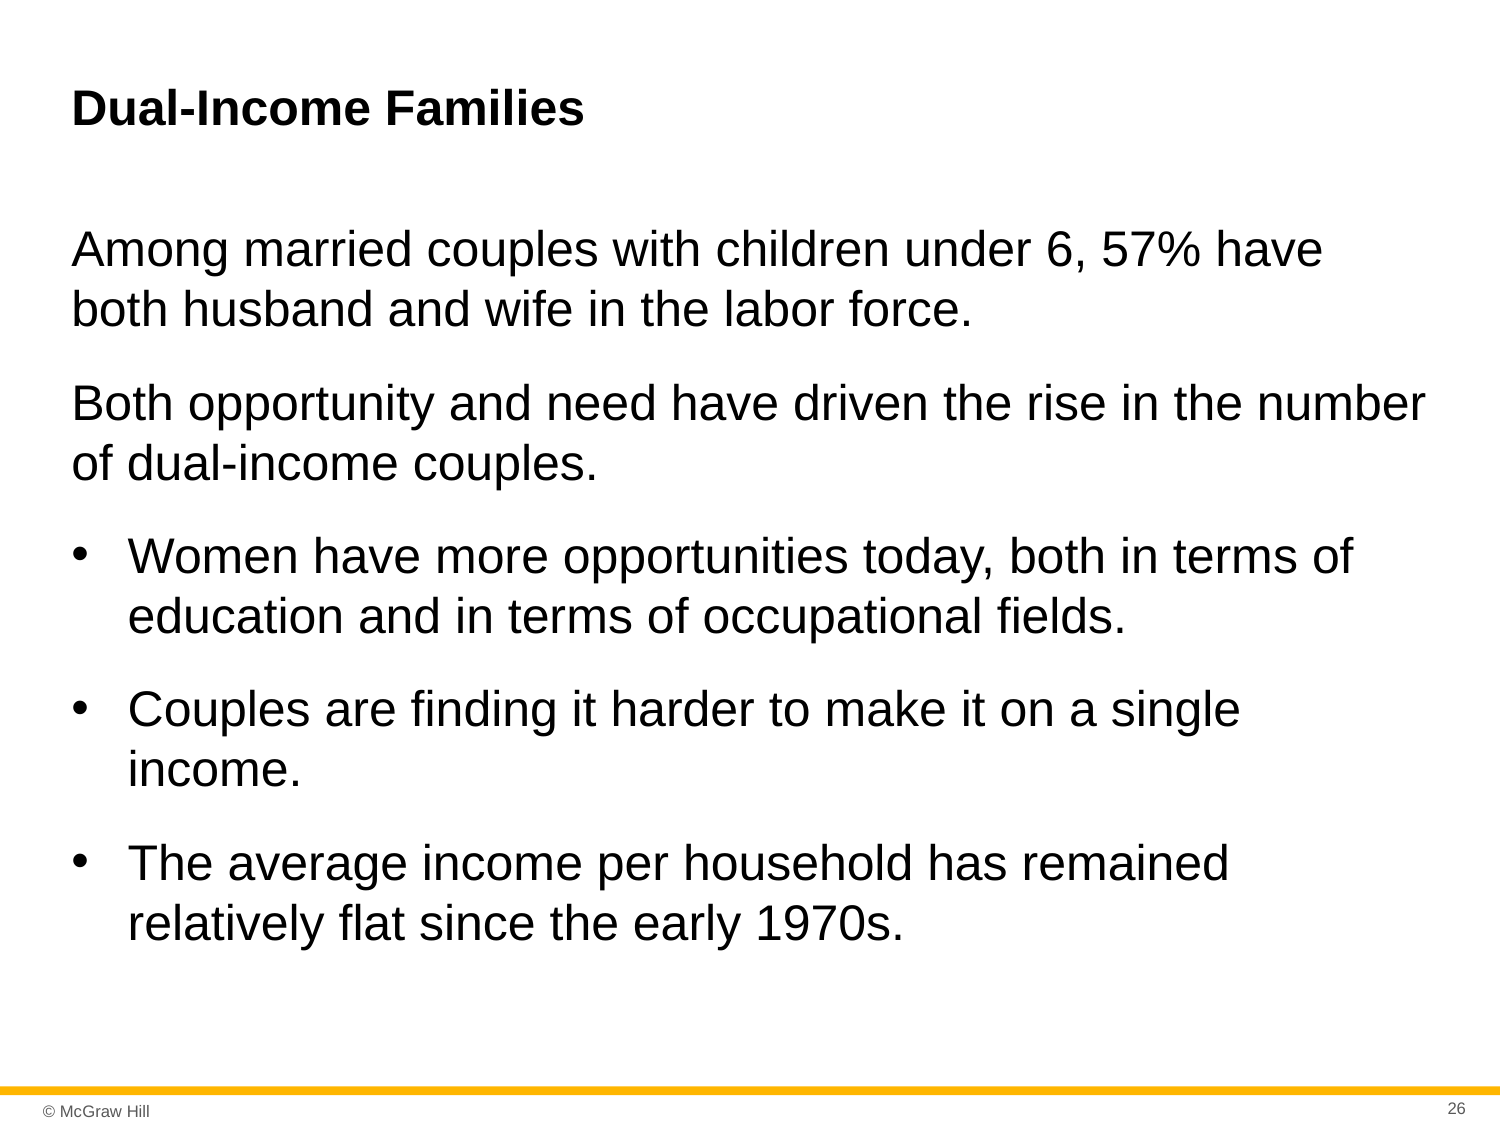

# Dual-Income Families
Among married couples with children under 6, 57% have both husband and wife in the labor force.
Both opportunity and need have driven the rise in the number of dual-income couples.
Women have more opportunities today, both in terms of education and in terms of occupational fields.
Couples are finding it harder to make it on a single income.
The average income per household has remained relatively flat since the early 1970s.